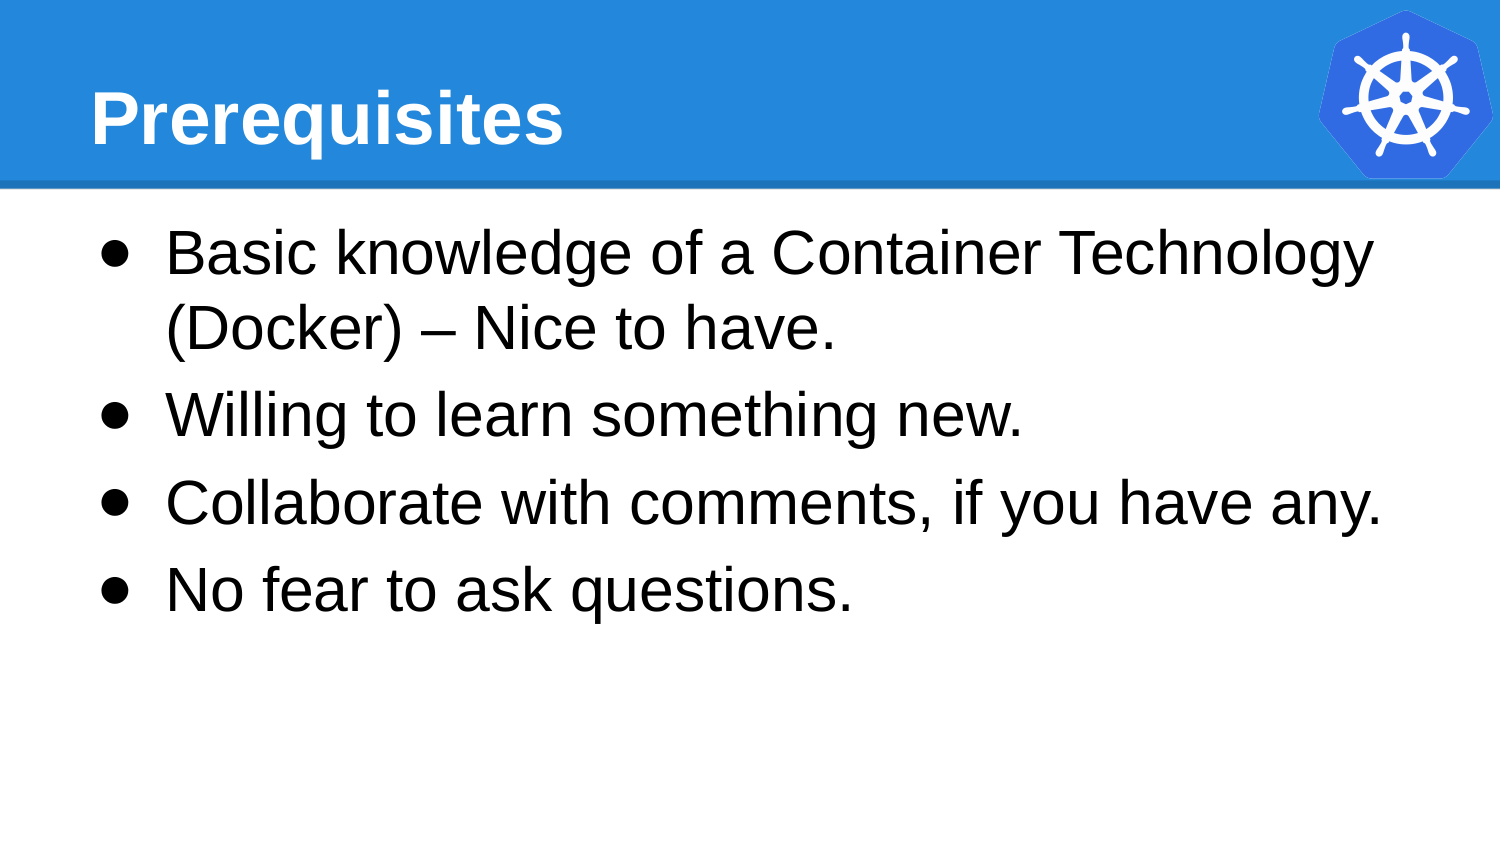

# Prerequisites
Basic knowledge of a Container Technology (Docker) – Nice to have.
Willing to learn something new.
Collaborate with comments, if you have any.
No fear to ask questions.